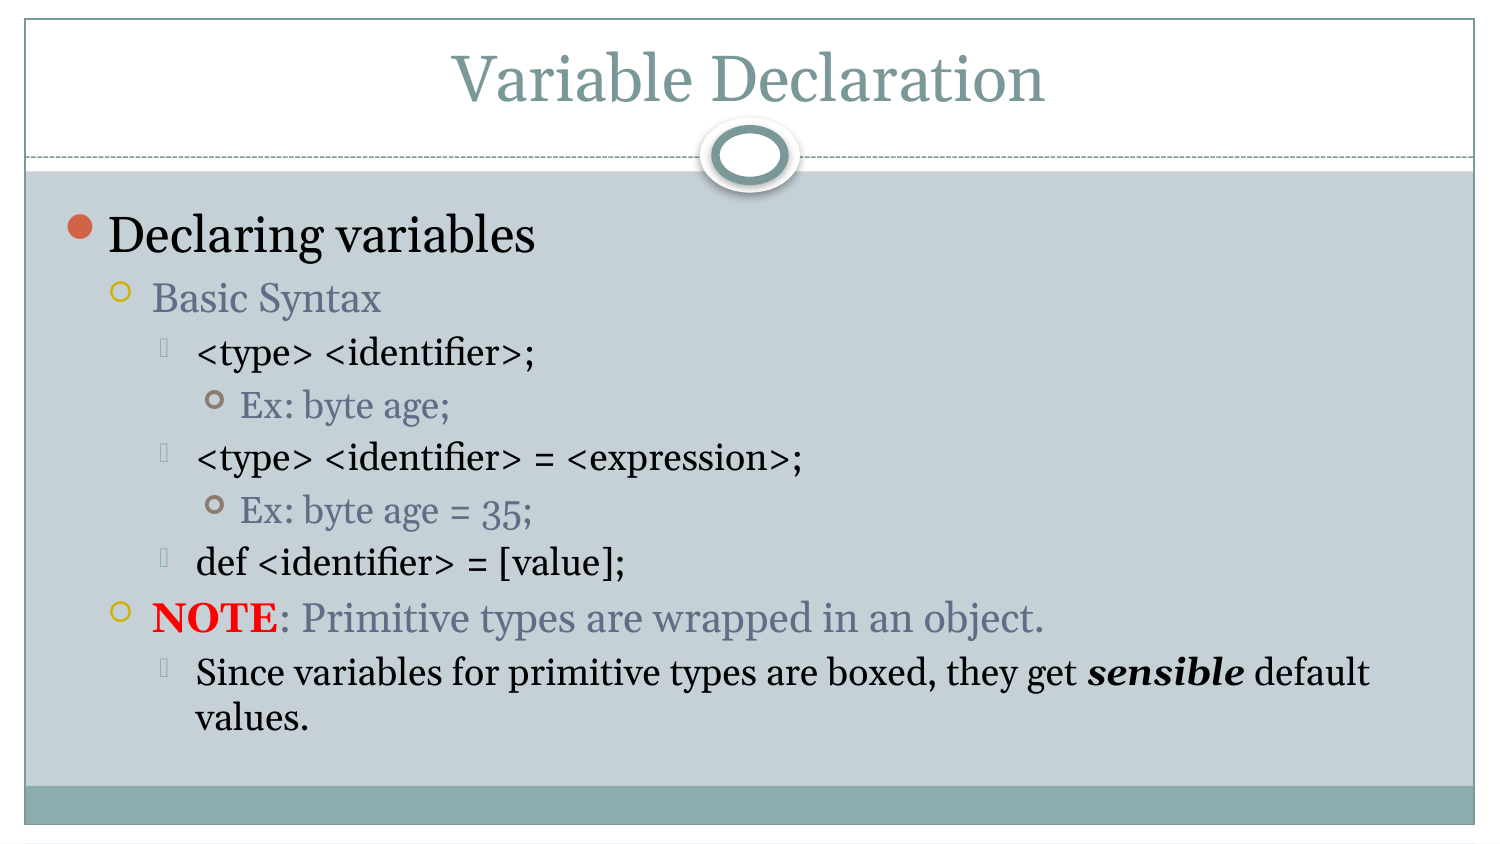

# Variable Declaration
Declaring variables
Basic Syntax
<type> <identifier>;
Ex: byte age;
<type> <identifier> = <expression>;
Ex: byte age = 35;
def <identifier> = [value];
NOTE: Primitive types are wrapped in an object.
Since variables for primitive types are boxed, they get sensible default values.